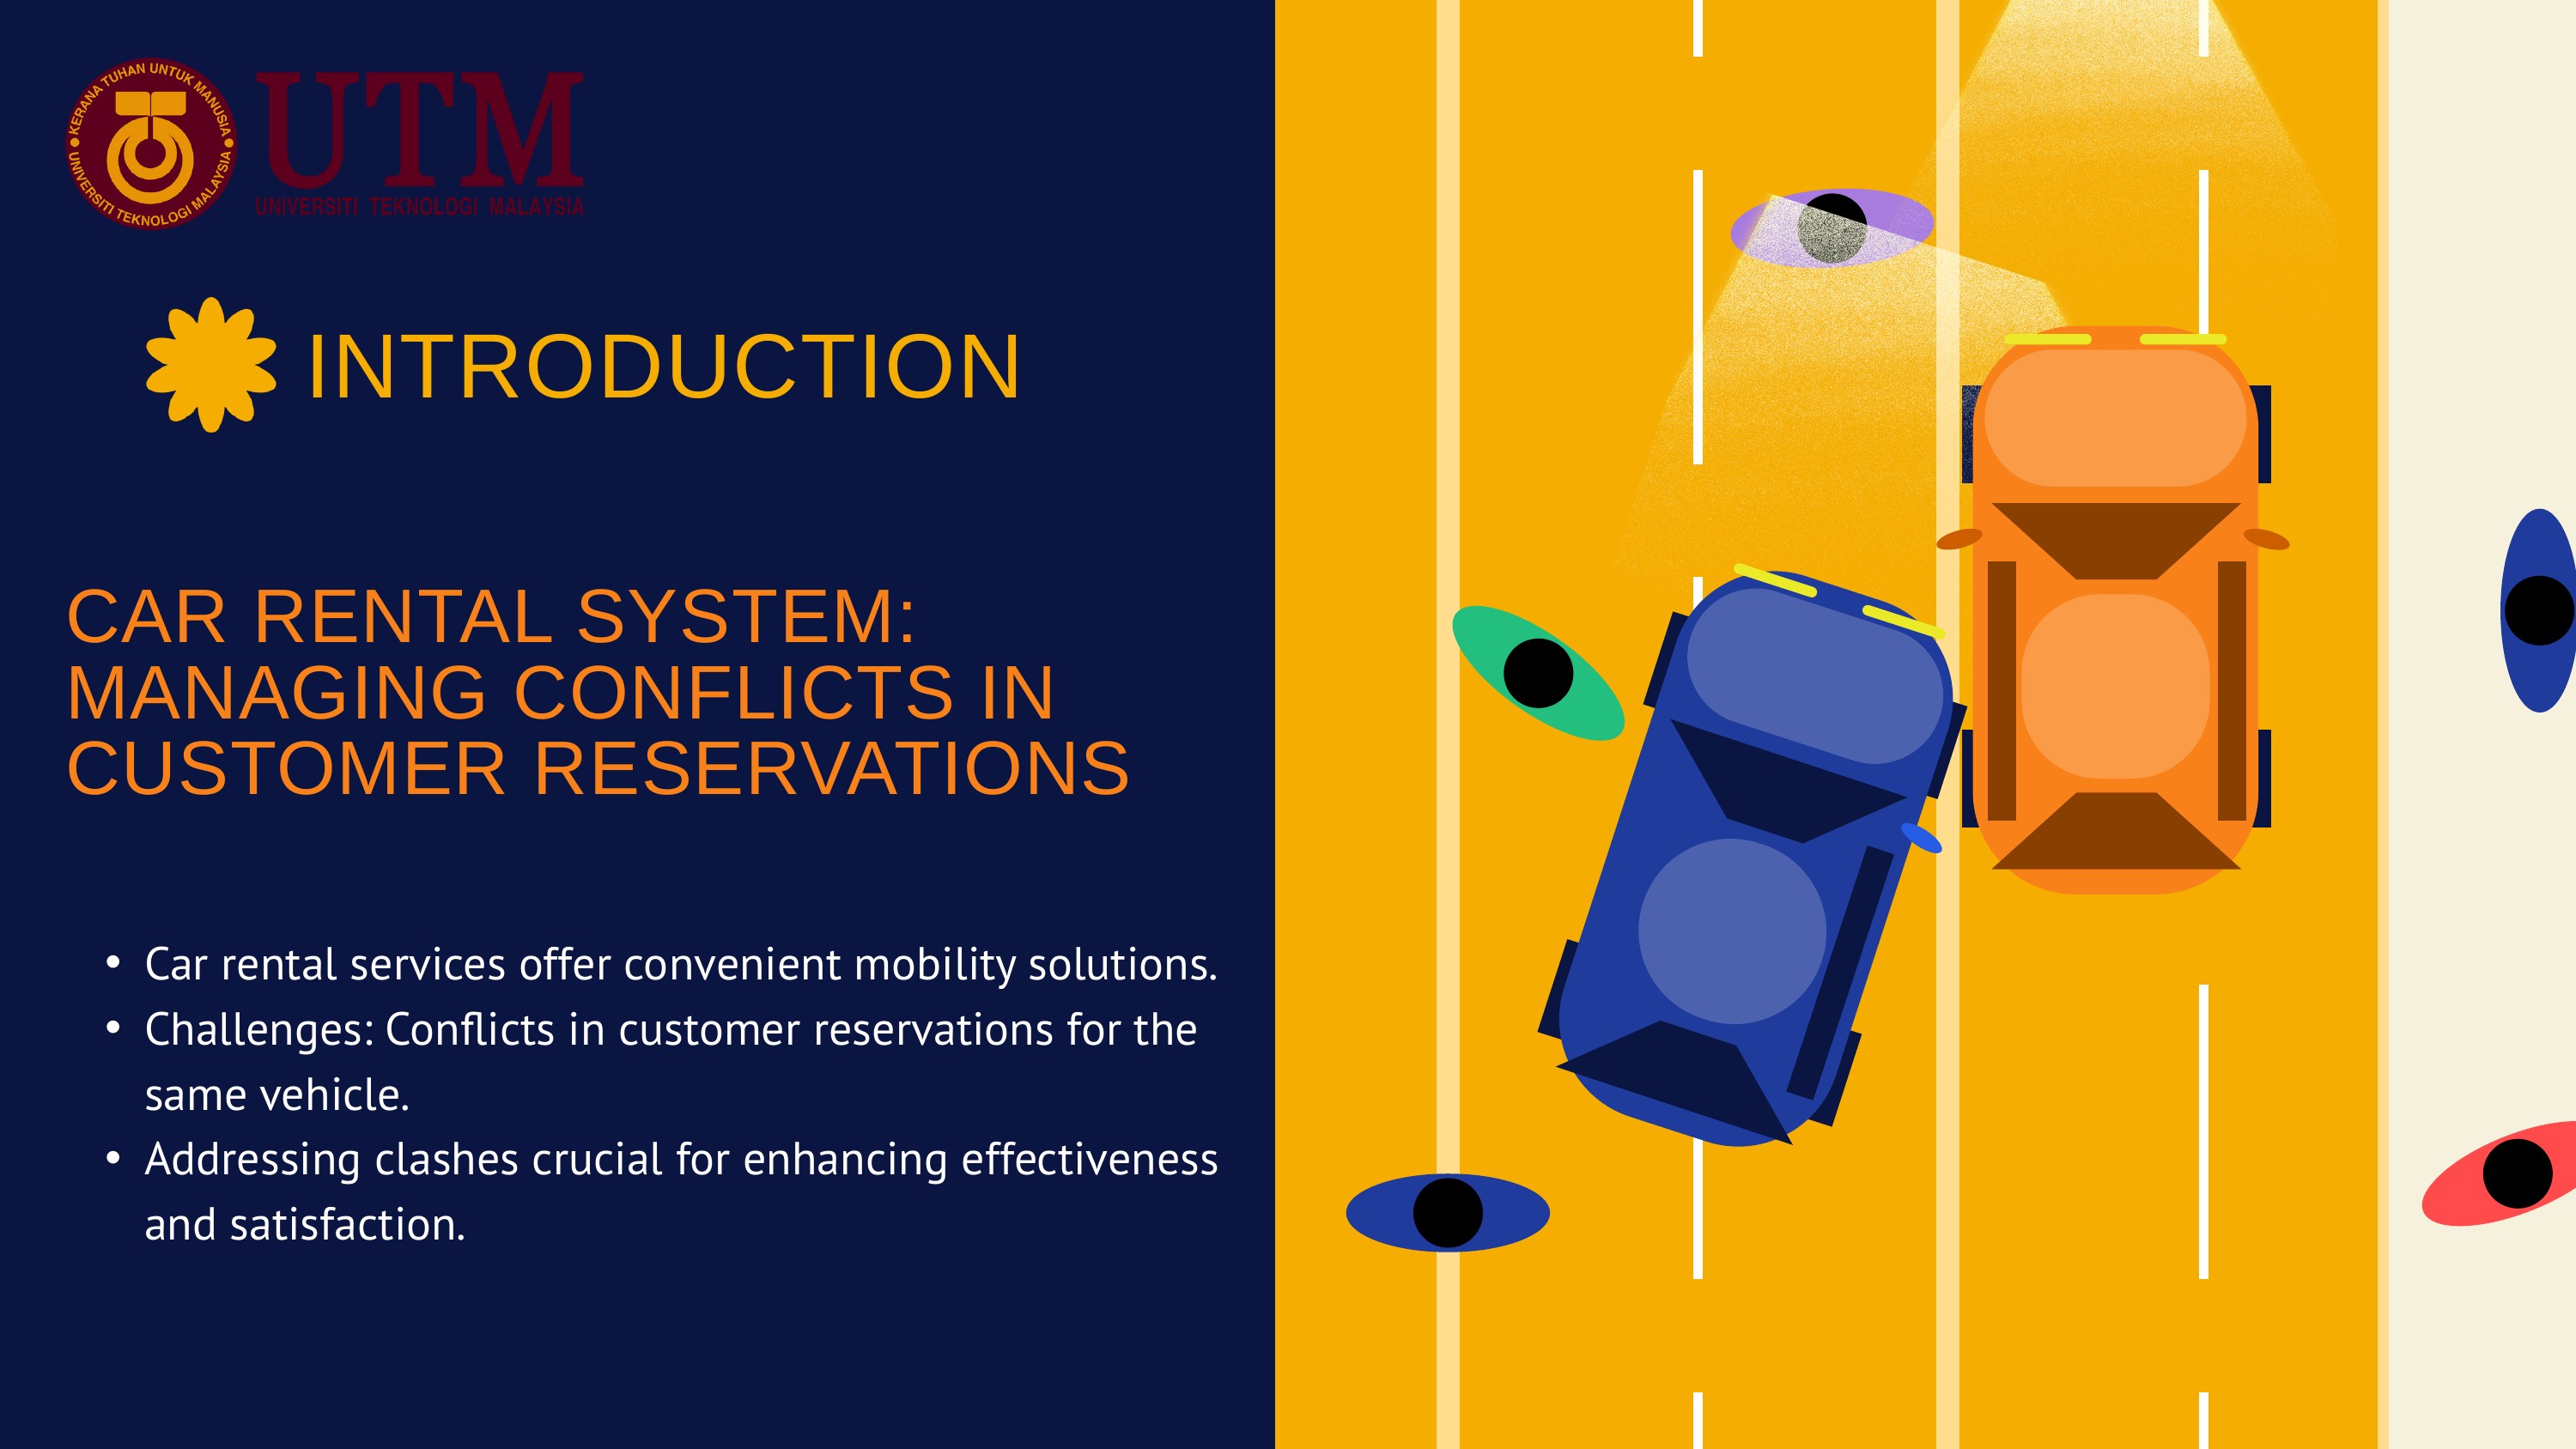

INTRODUCTION
CAR RENTAL SYSTEM: MANAGING CONFLICTS IN CUSTOMER RESERVATIONS

Car rental services offer convenient mobility solutions.
Challenges: Conflicts in customer reservations for the same vehicle.
Addressing clashes crucial for enhancing effectiveness and satisfaction.